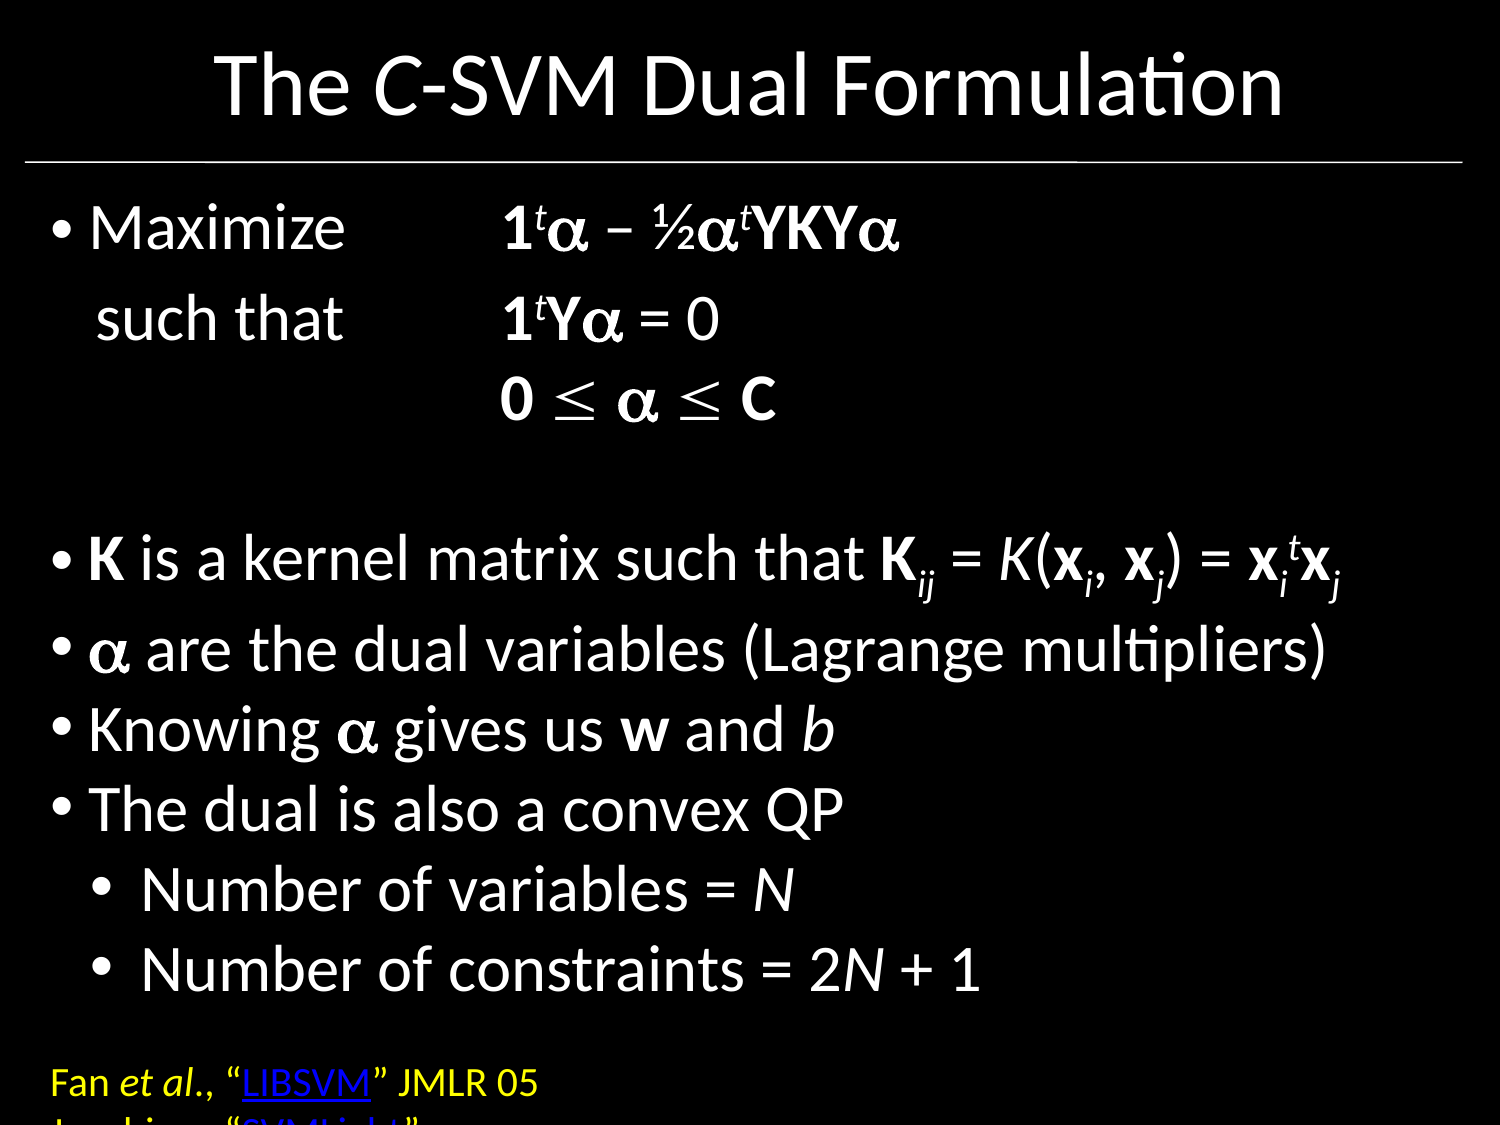

# The C-SVM Dual Formulation

 Maximize		1tα – ½αtYKYα
   such that		1tYα = 0
			0 ≤ α ≤ C

 K is a kernel matrix such that Kij = K(xi, xj) = xitxj
 α are the dual variables (Lagrange multipliers)
 Knowing α gives us w and b
 The dual is also a convex QP
 Number of variables = N
 Number of constraints = 2N + 1

Fan et al., “LIBSVM” JMLR 05
Joachims, “SVMLight”